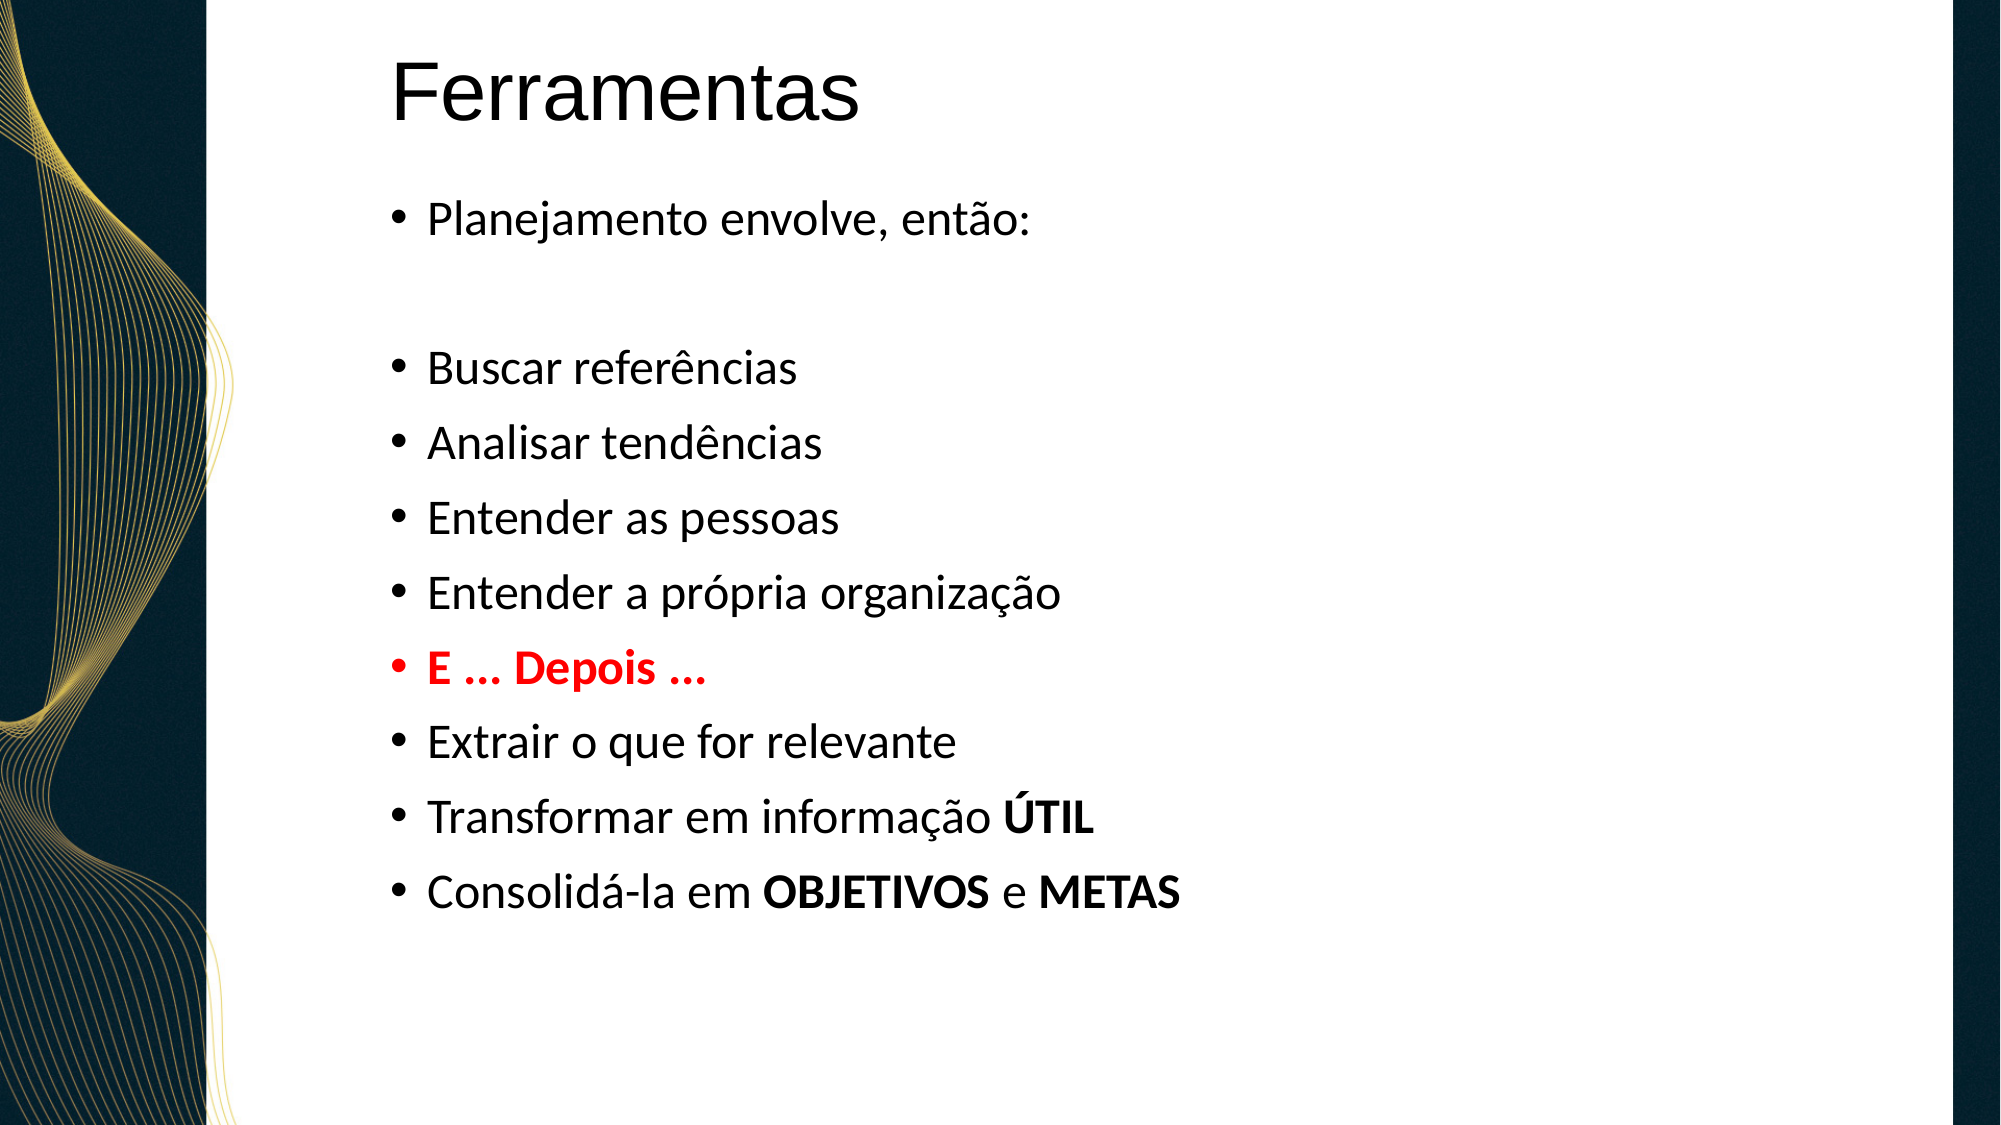

# Ferramentas
Planejamento envolve, então:

Buscar referências
Analisar tendências
Entender as pessoas
Entender a própria organização
E ... Depois ...
Extrair o que for relevante
Transformar em informação ÚTIL
Consolidá-la em OBJETIVOS e METAS